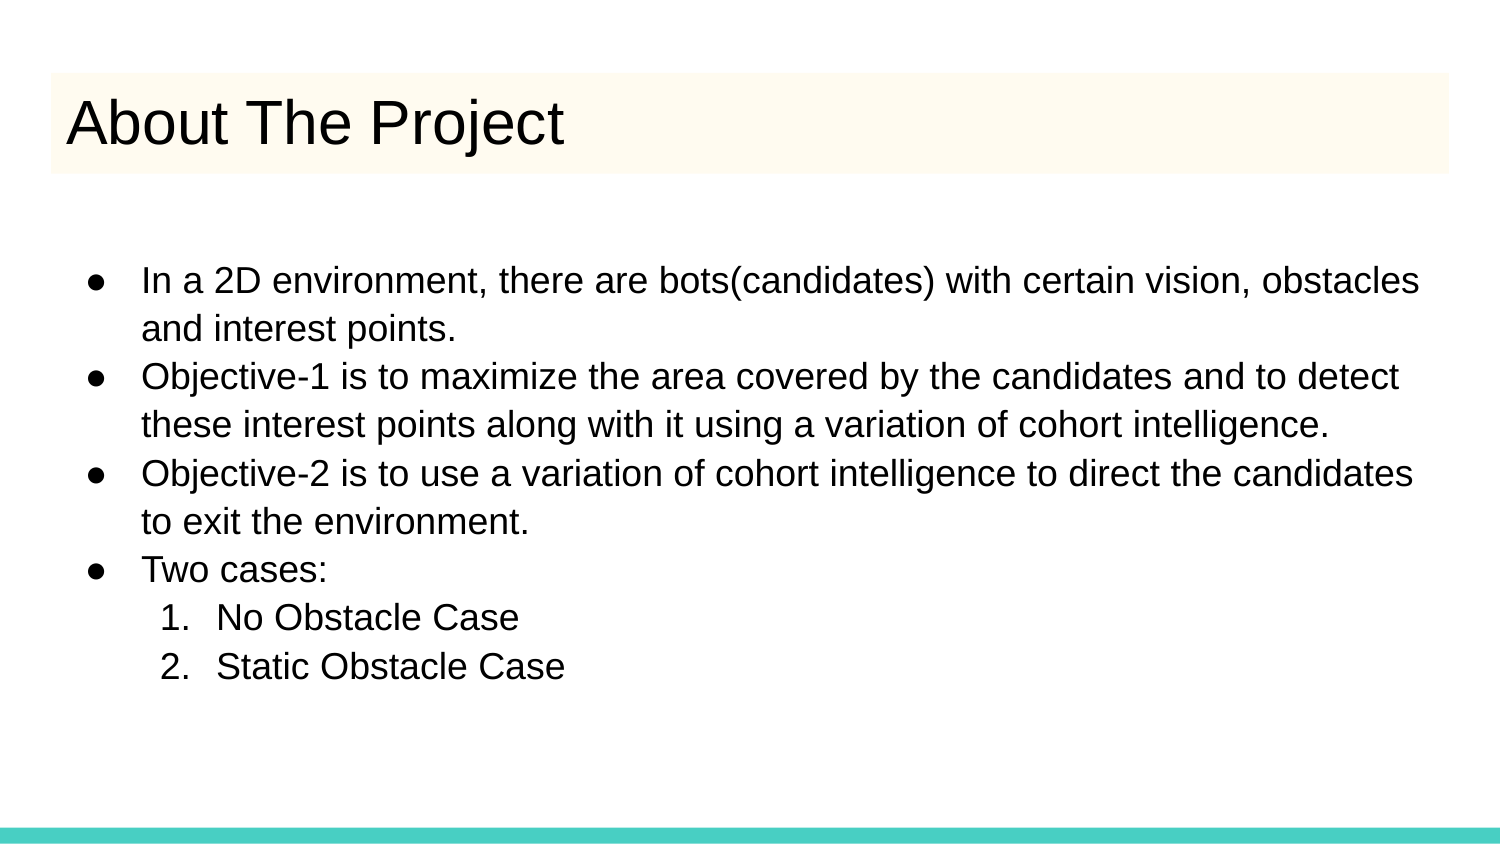

# About The Project
In a 2D environment, there are bots(candidates) with certain vision, obstacles and interest points.
Objective-1 is to maximize the area covered by the candidates and to detect these interest points along with it using a variation of cohort intelligence.
Objective-2 is to use a variation of cohort intelligence to direct the candidates to exit the environment.
Two cases:
No Obstacle Case
Static Obstacle Case